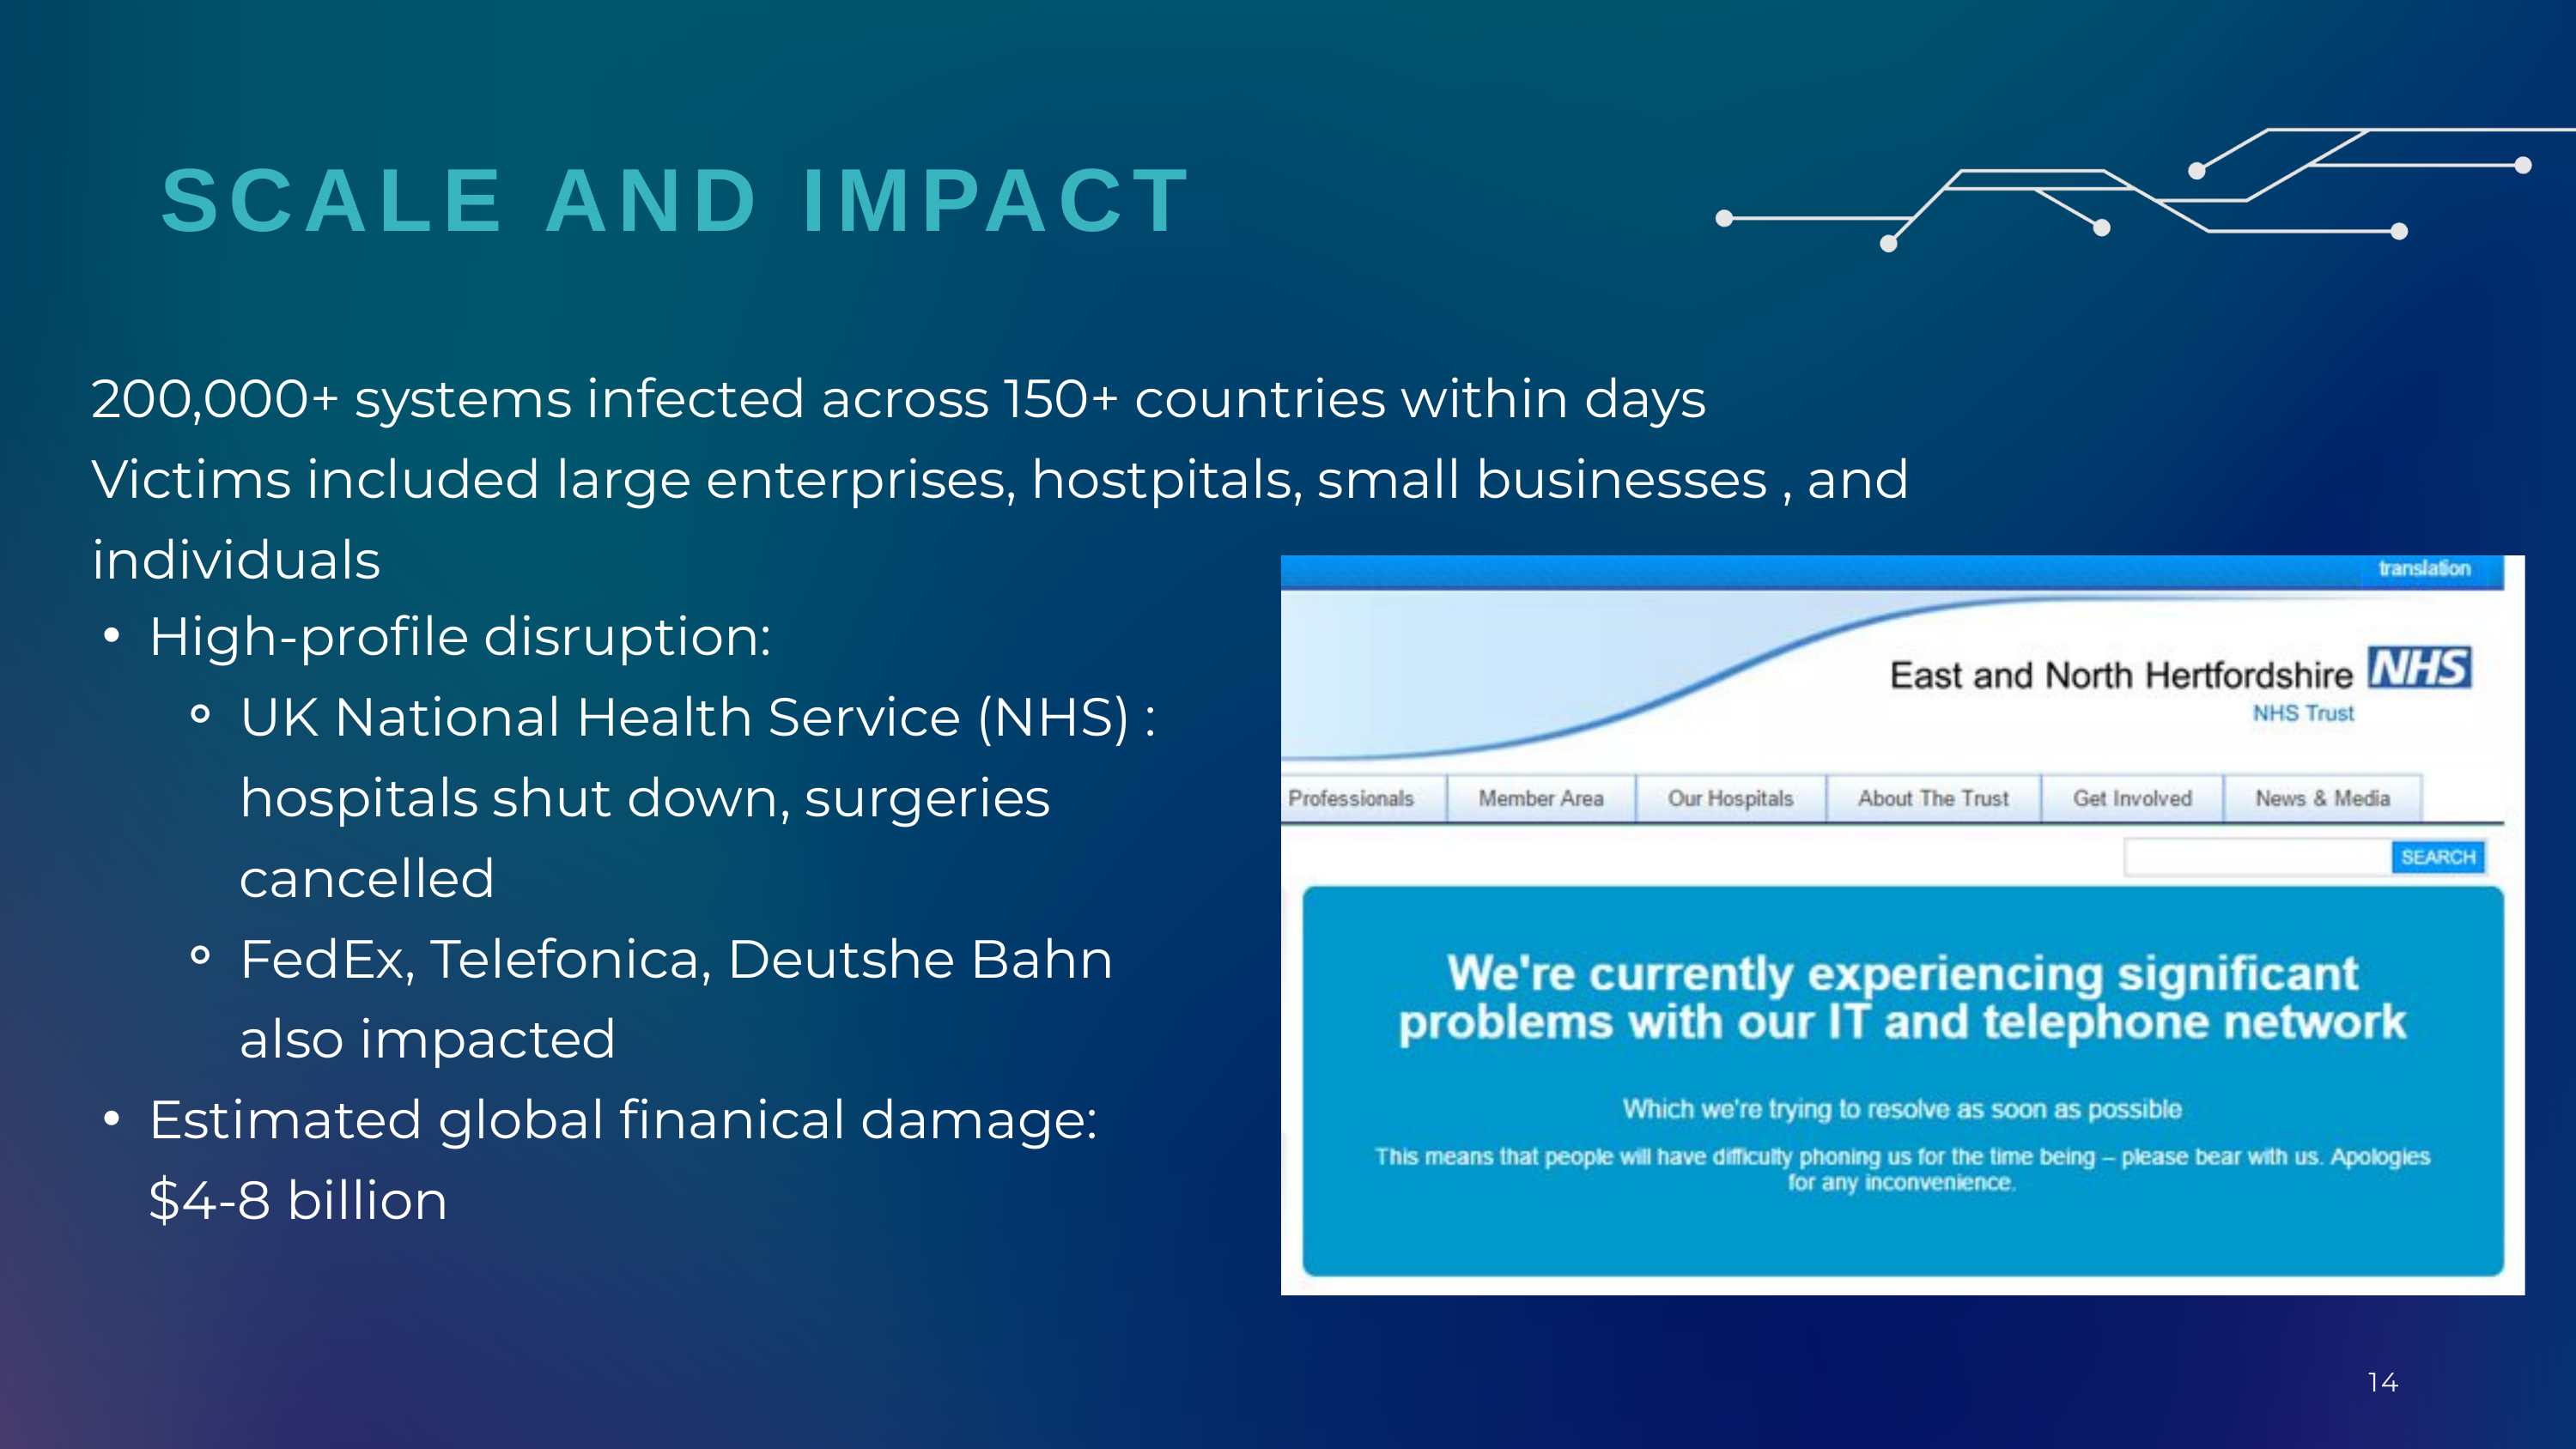

SCALE AND IMPACT
200,000+ systems infected across 150+ countries within days
Victims included large enterprises, hostpitals, small businesses , and individuals

High-profile disruption:
UK National Health Service (NHS) : hospitals shut down, surgeries cancelled
FedEx, Telefonica, Deutshe Bahn also impacted
Estimated global finanical damage: $4-8 billion

14